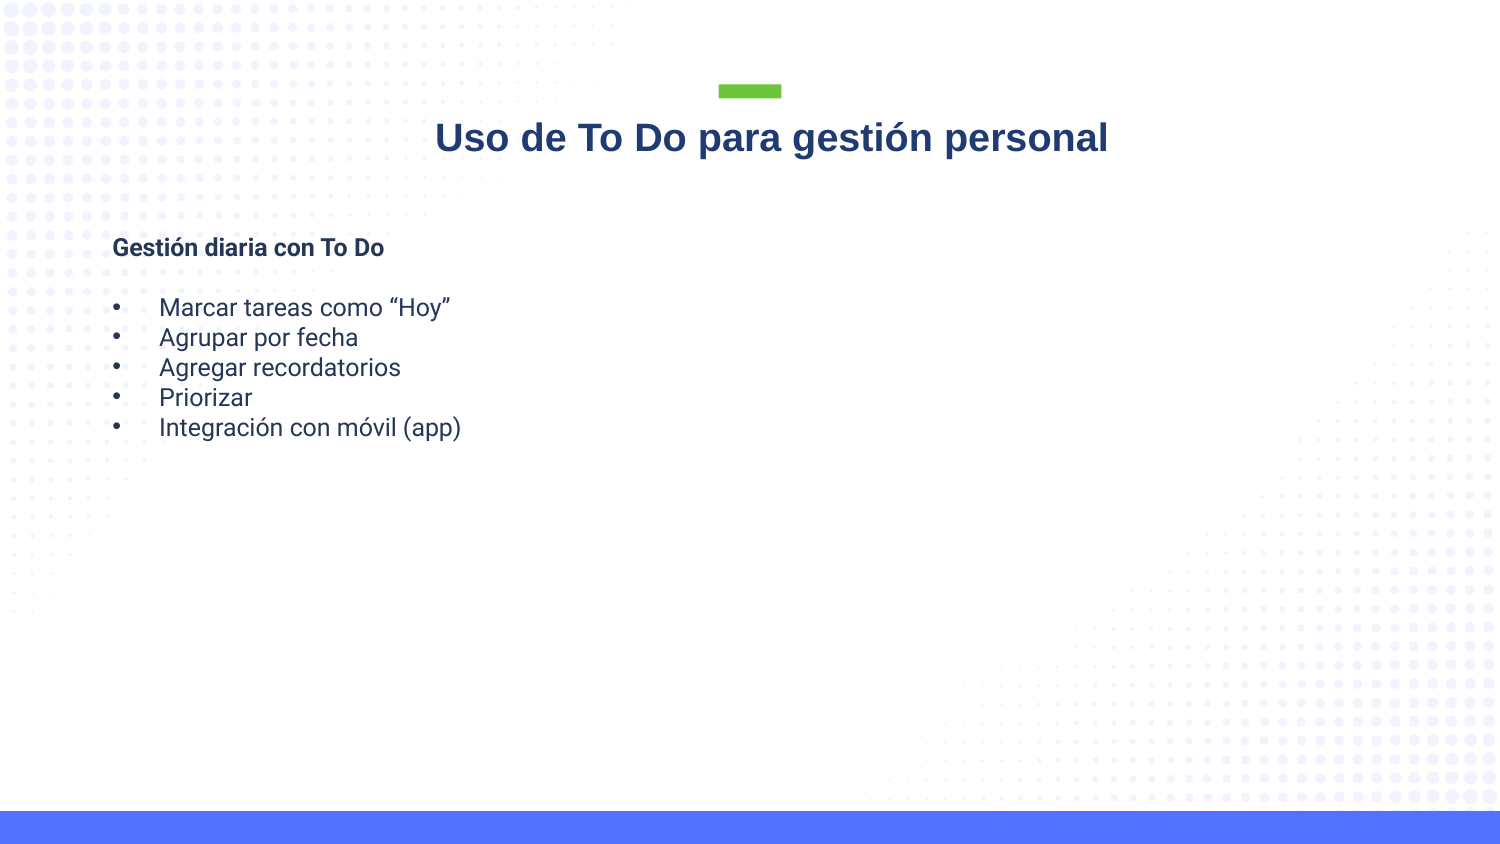

Uso de To Do para gestión personal
Gestión diaria con To Do

Marcar tareas como “Hoy”
Agrupar por fecha
Agregar recordatorios
Priorizar
Integración con móvil (app)